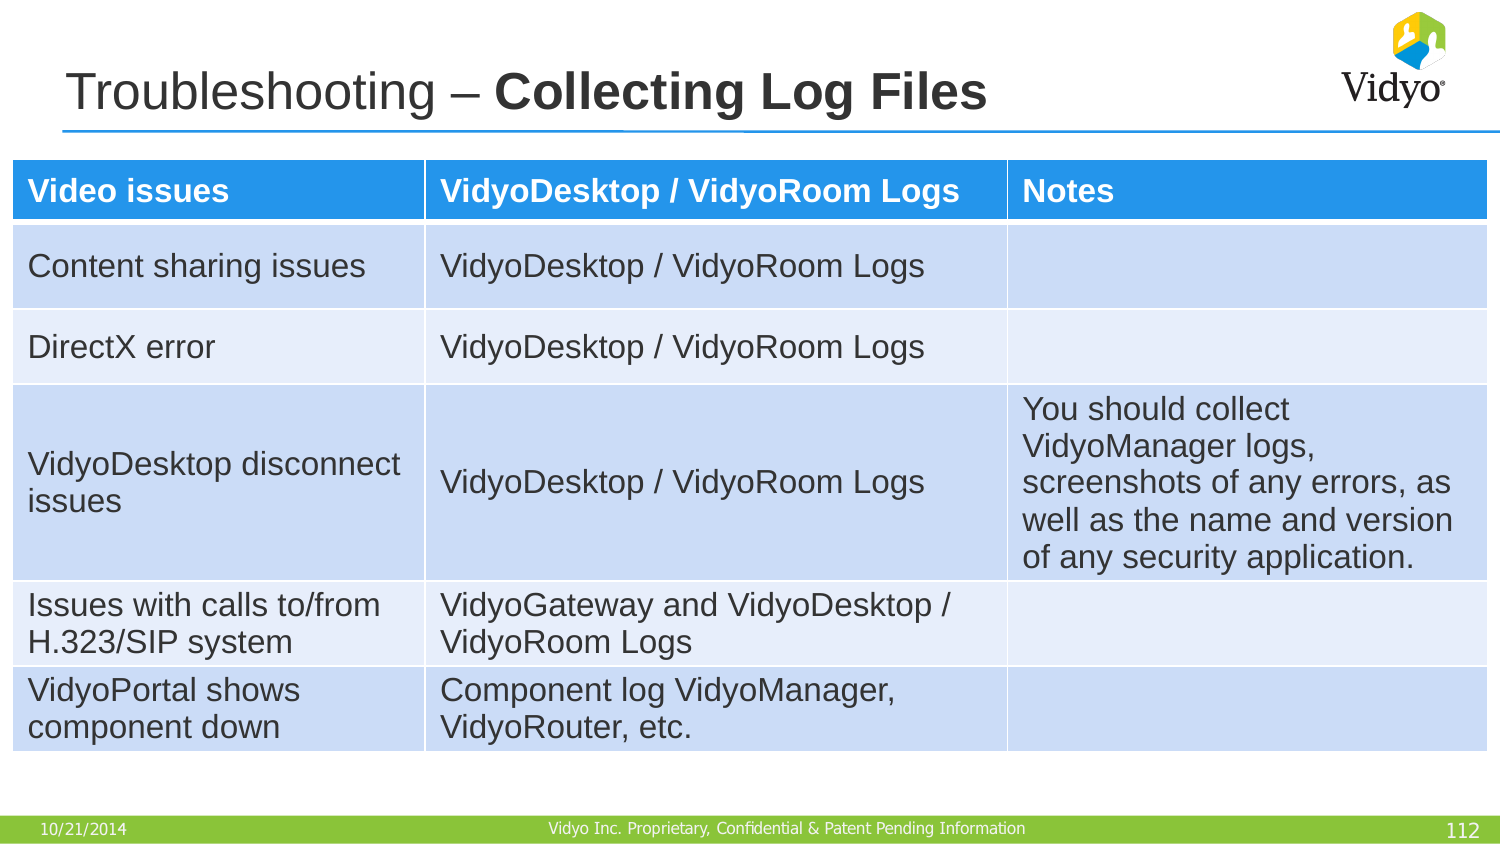

# Troubleshooting – Collecting Log Files
| Video issues | VidyoDesktop / VidyoRoom Logs | Notes |
| --- | --- | --- |
| Content sharing issues | VidyoDesktop / VidyoRoom Logs |  |
| DirectX error | VidyoDesktop / VidyoRoom Logs |  |
| VidyoDesktop disconnect issues | VidyoDesktop / VidyoRoom Logs | You should collect VidyoManager logs, screenshots of any errors, as well as the name and version of any security application. |
| Issues with calls to/from H.323/SIP system | VidyoGateway and VidyoDesktop / VidyoRoom Logs |  |
| VidyoPortal shows component down | Component log VidyoManager, VidyoRouter, etc. |  |